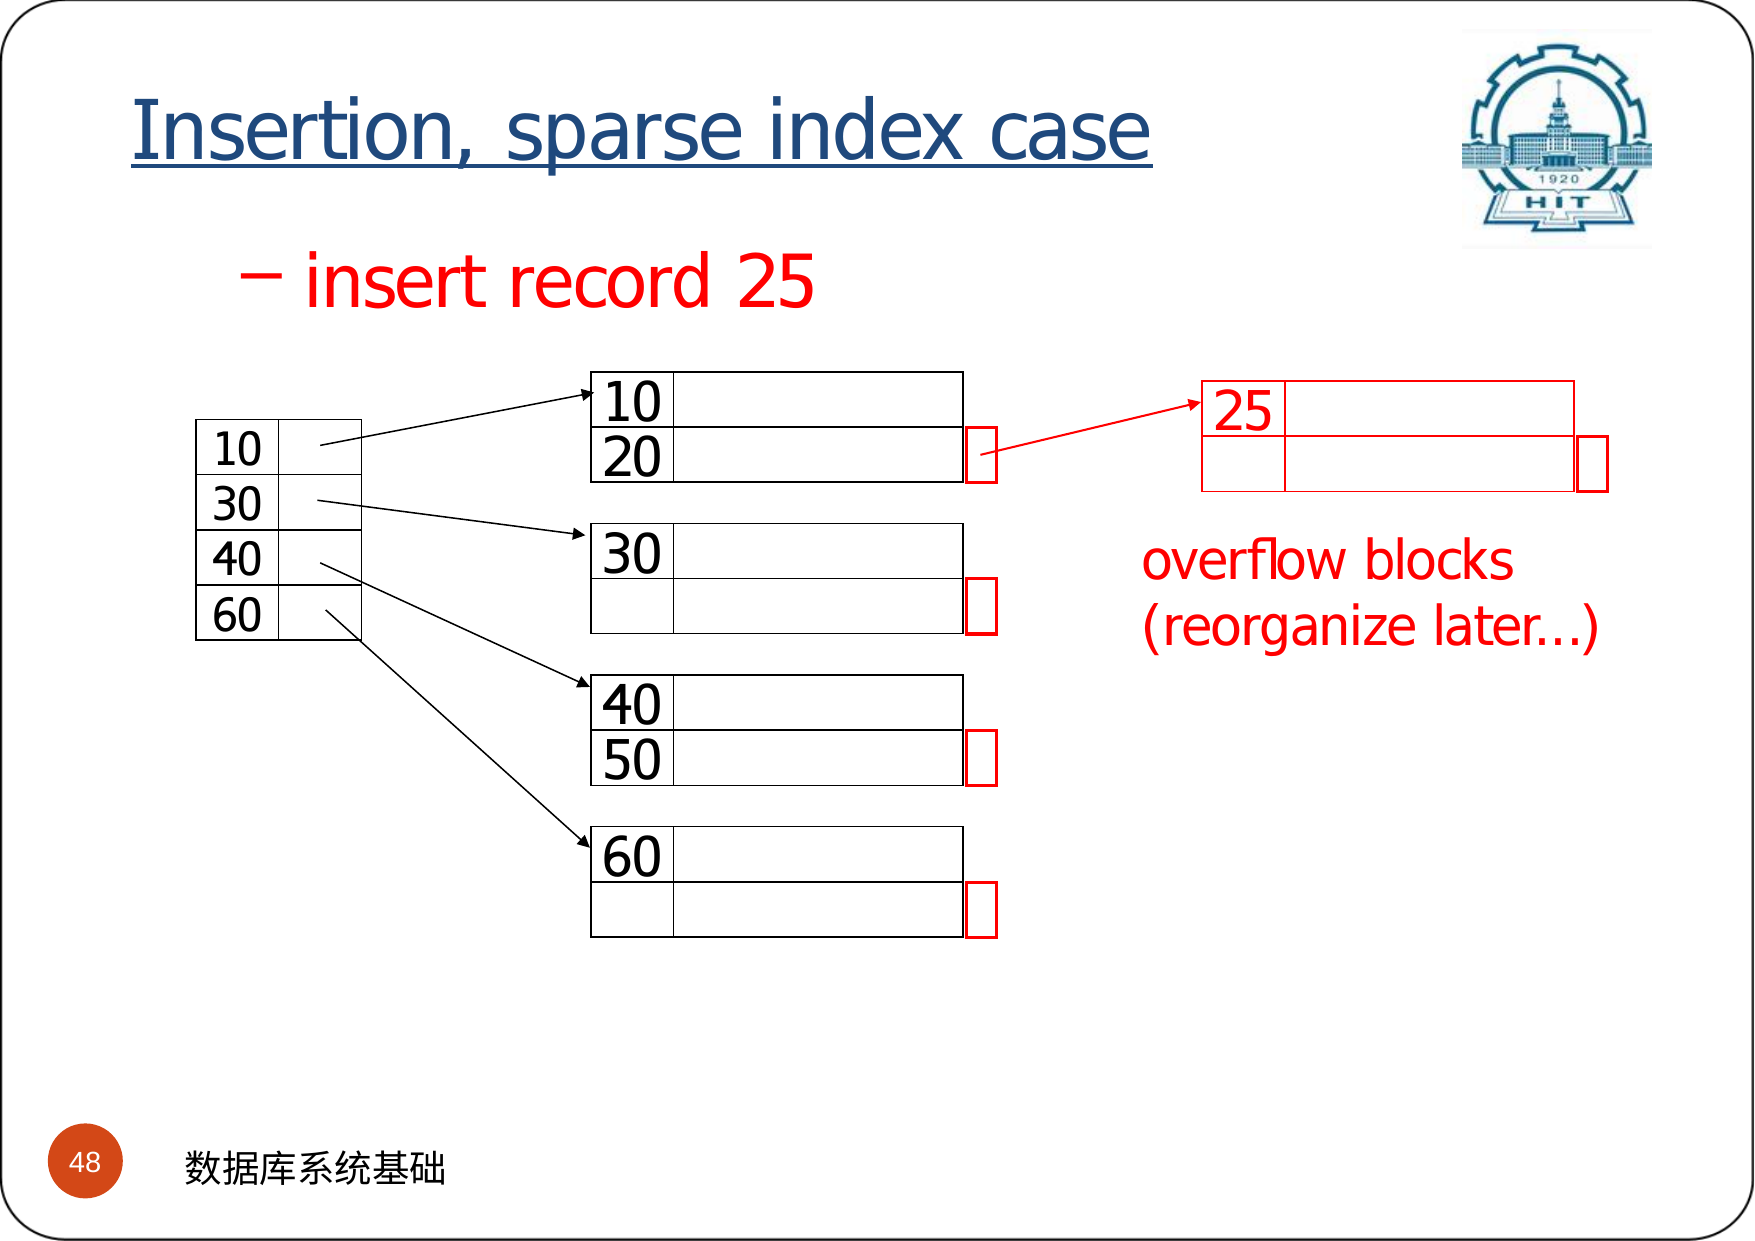

Insertion, sparse index case
 insert record 25

10

20

25

overflow blocks
(reorganize later...)

10

30

30

40

60

40

50

60

Advanced Database system principle
48